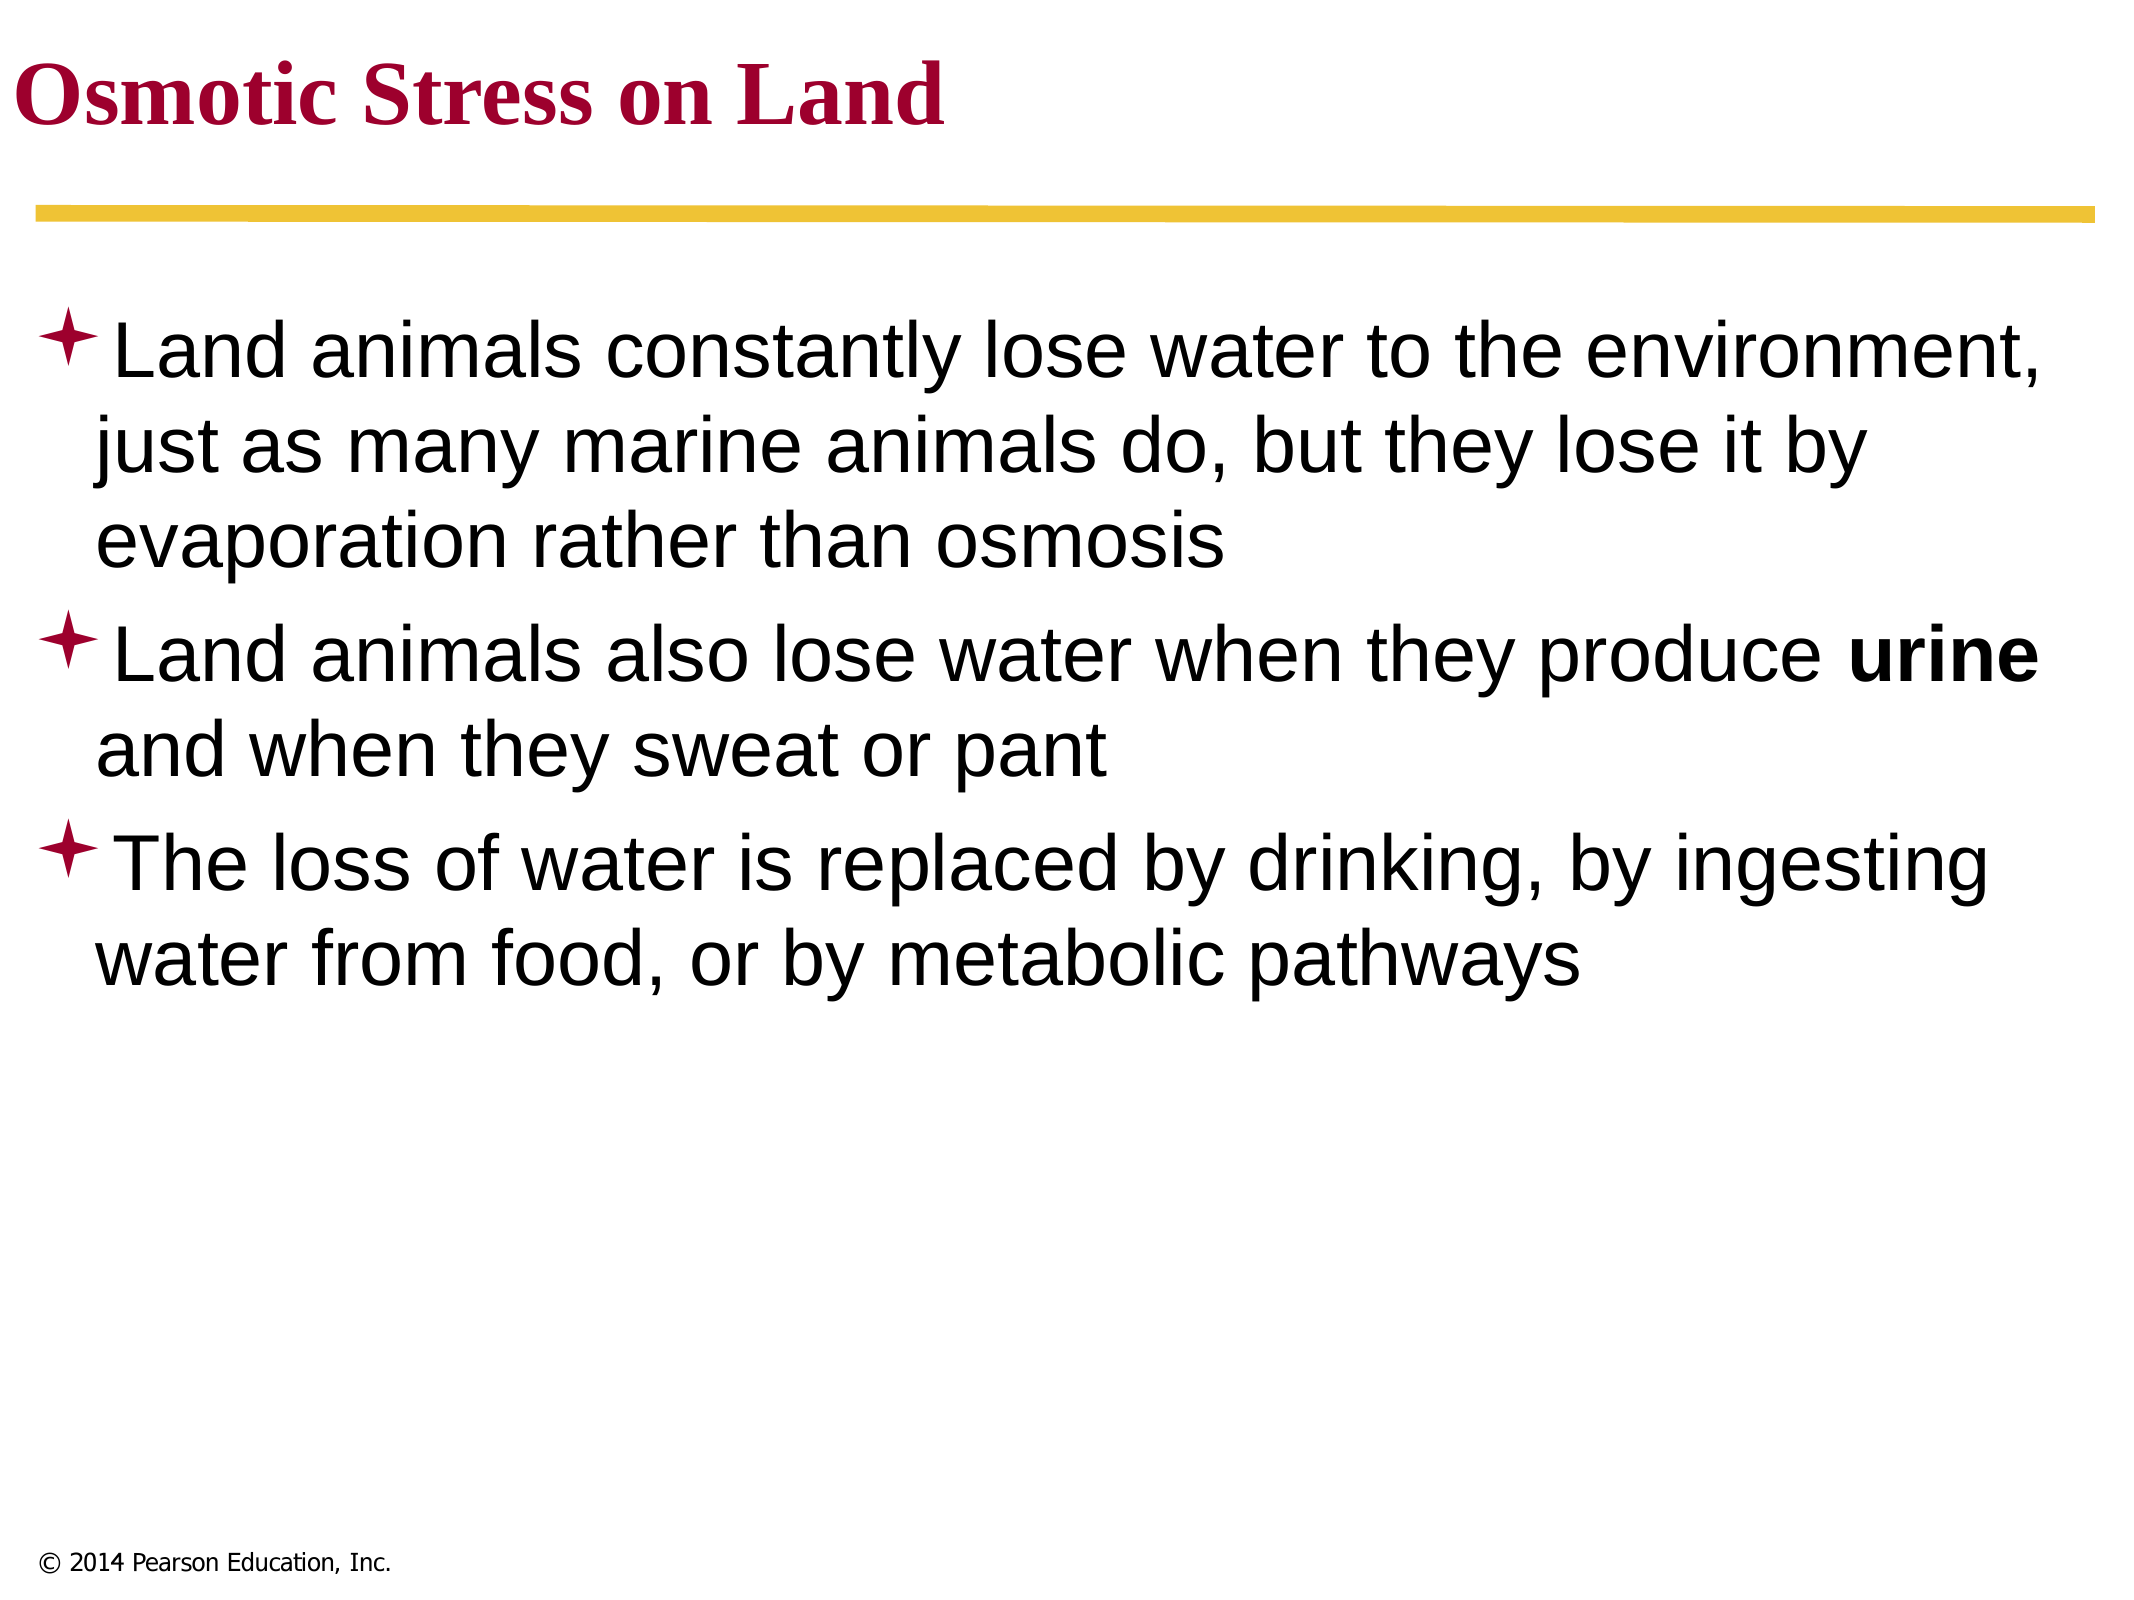

Osmotic Stress on Land

Land animals constantly lose water to the environment, just as many marine animals do, but they lose it by evaporation rather than osmosis
Land animals also lose water when they produce urine and when they sweat or pant
The loss of water is replaced by drinking, by ingesting water from food, or by metabolic pathways